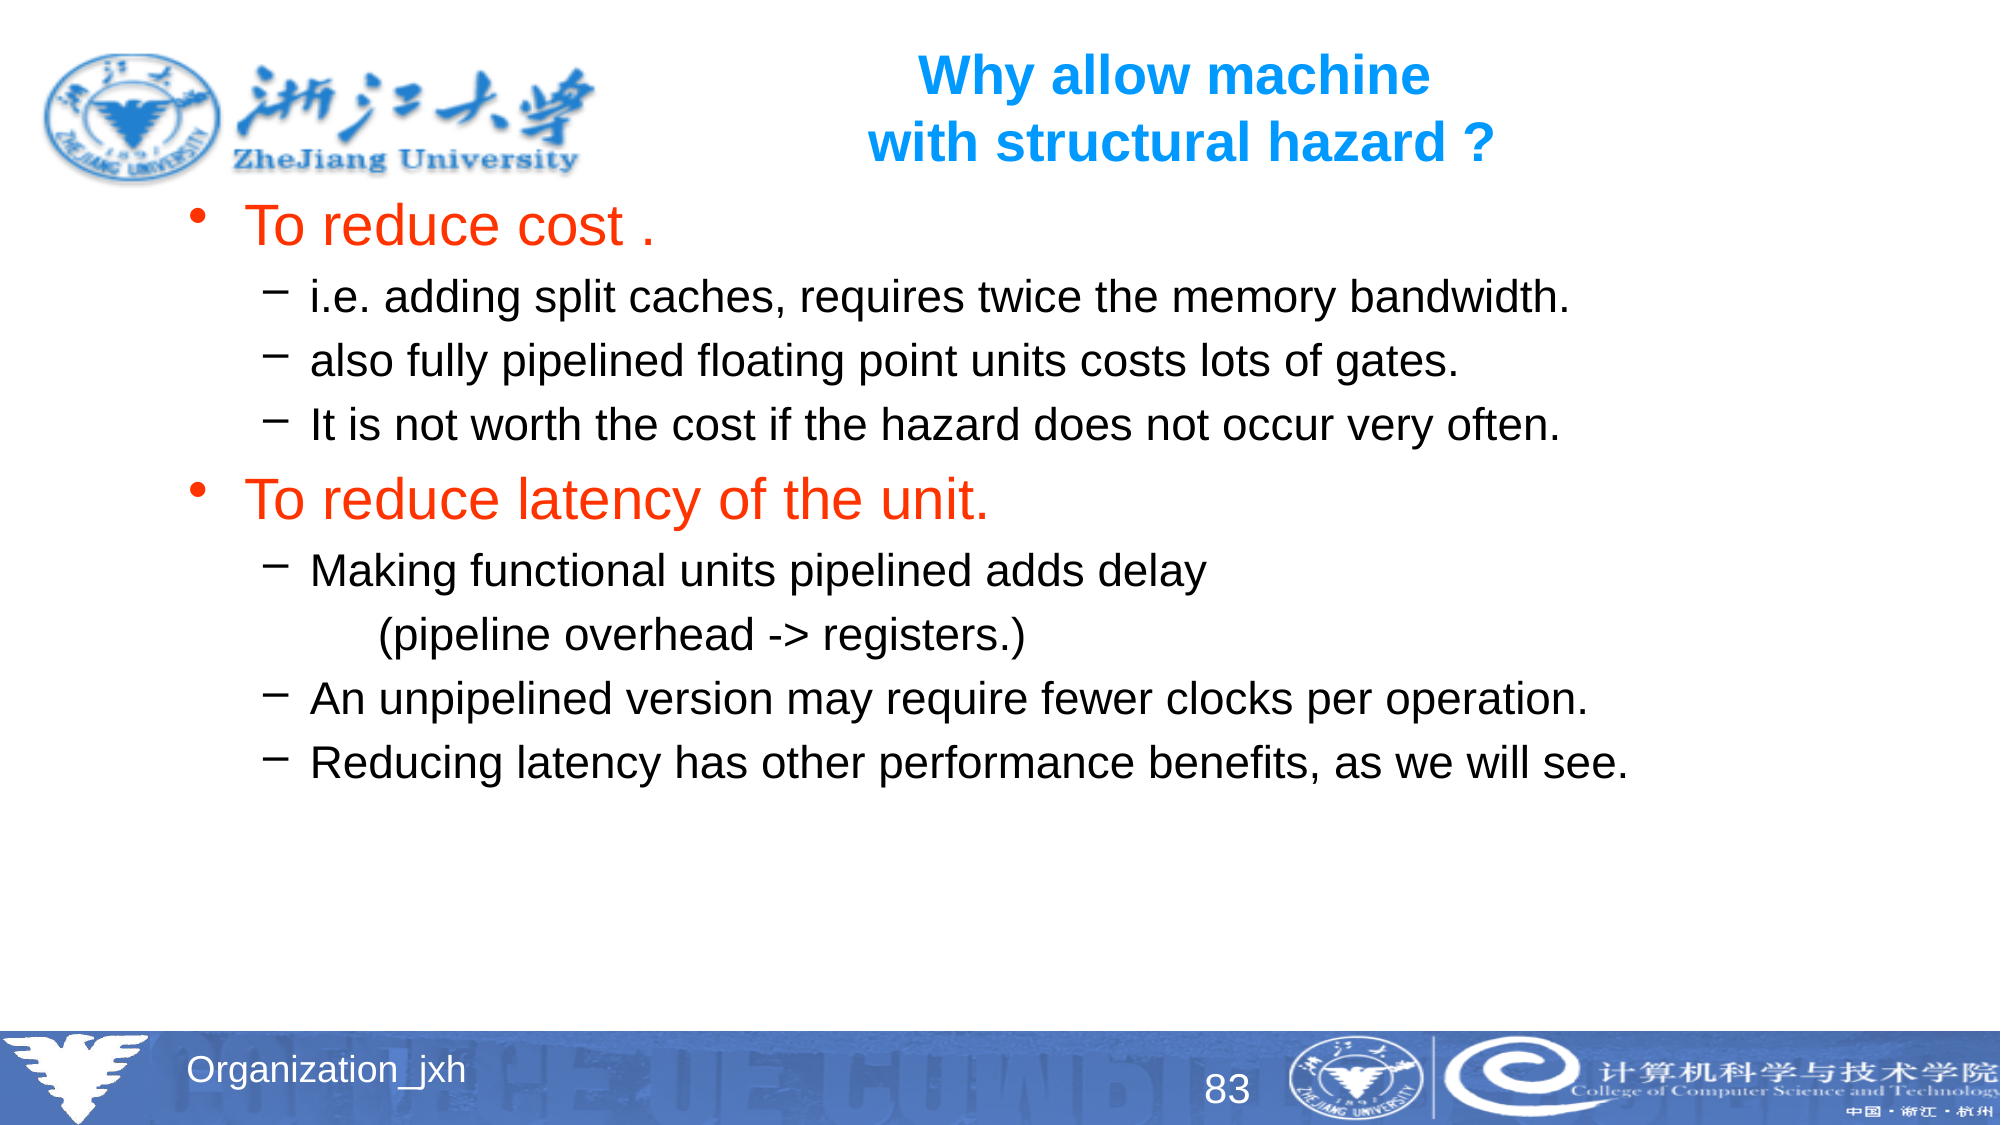

# Why allow machine with structural hazard ?
To reduce cost .
i.e. adding split caches, requires twice the memory bandwidth.
also fully pipelined floating point units costs lots of gates.
It is not worth the cost if the hazard does not occur very often.
To reduce latency of the unit.
Making functional units pipelined adds delay
         (pipeline overhead -> registers.)
An unpipelined version may require fewer clocks per operation.
Reducing latency has other performance benefits, as we will see.